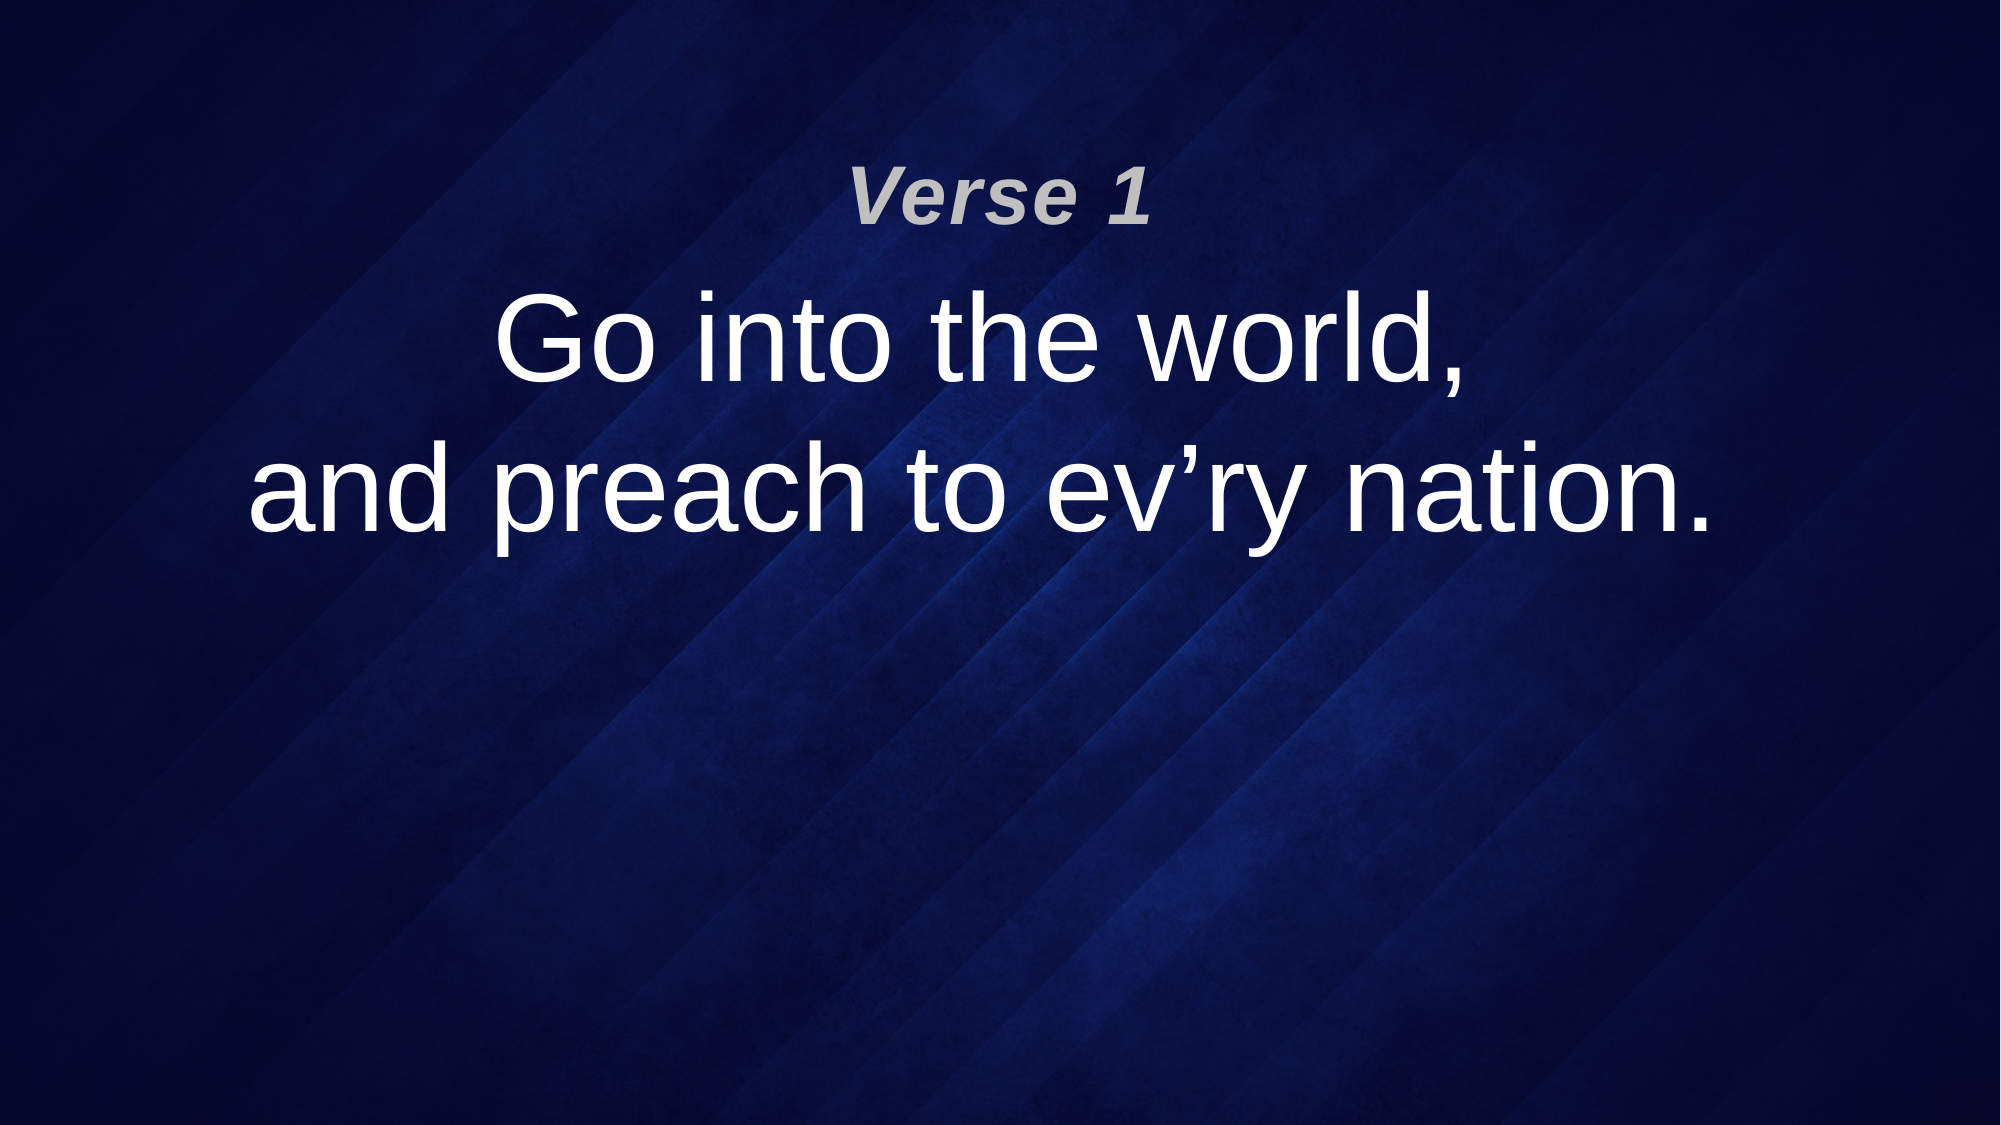

Verse 1
# Go into the world, and preach to ev’ry nation.